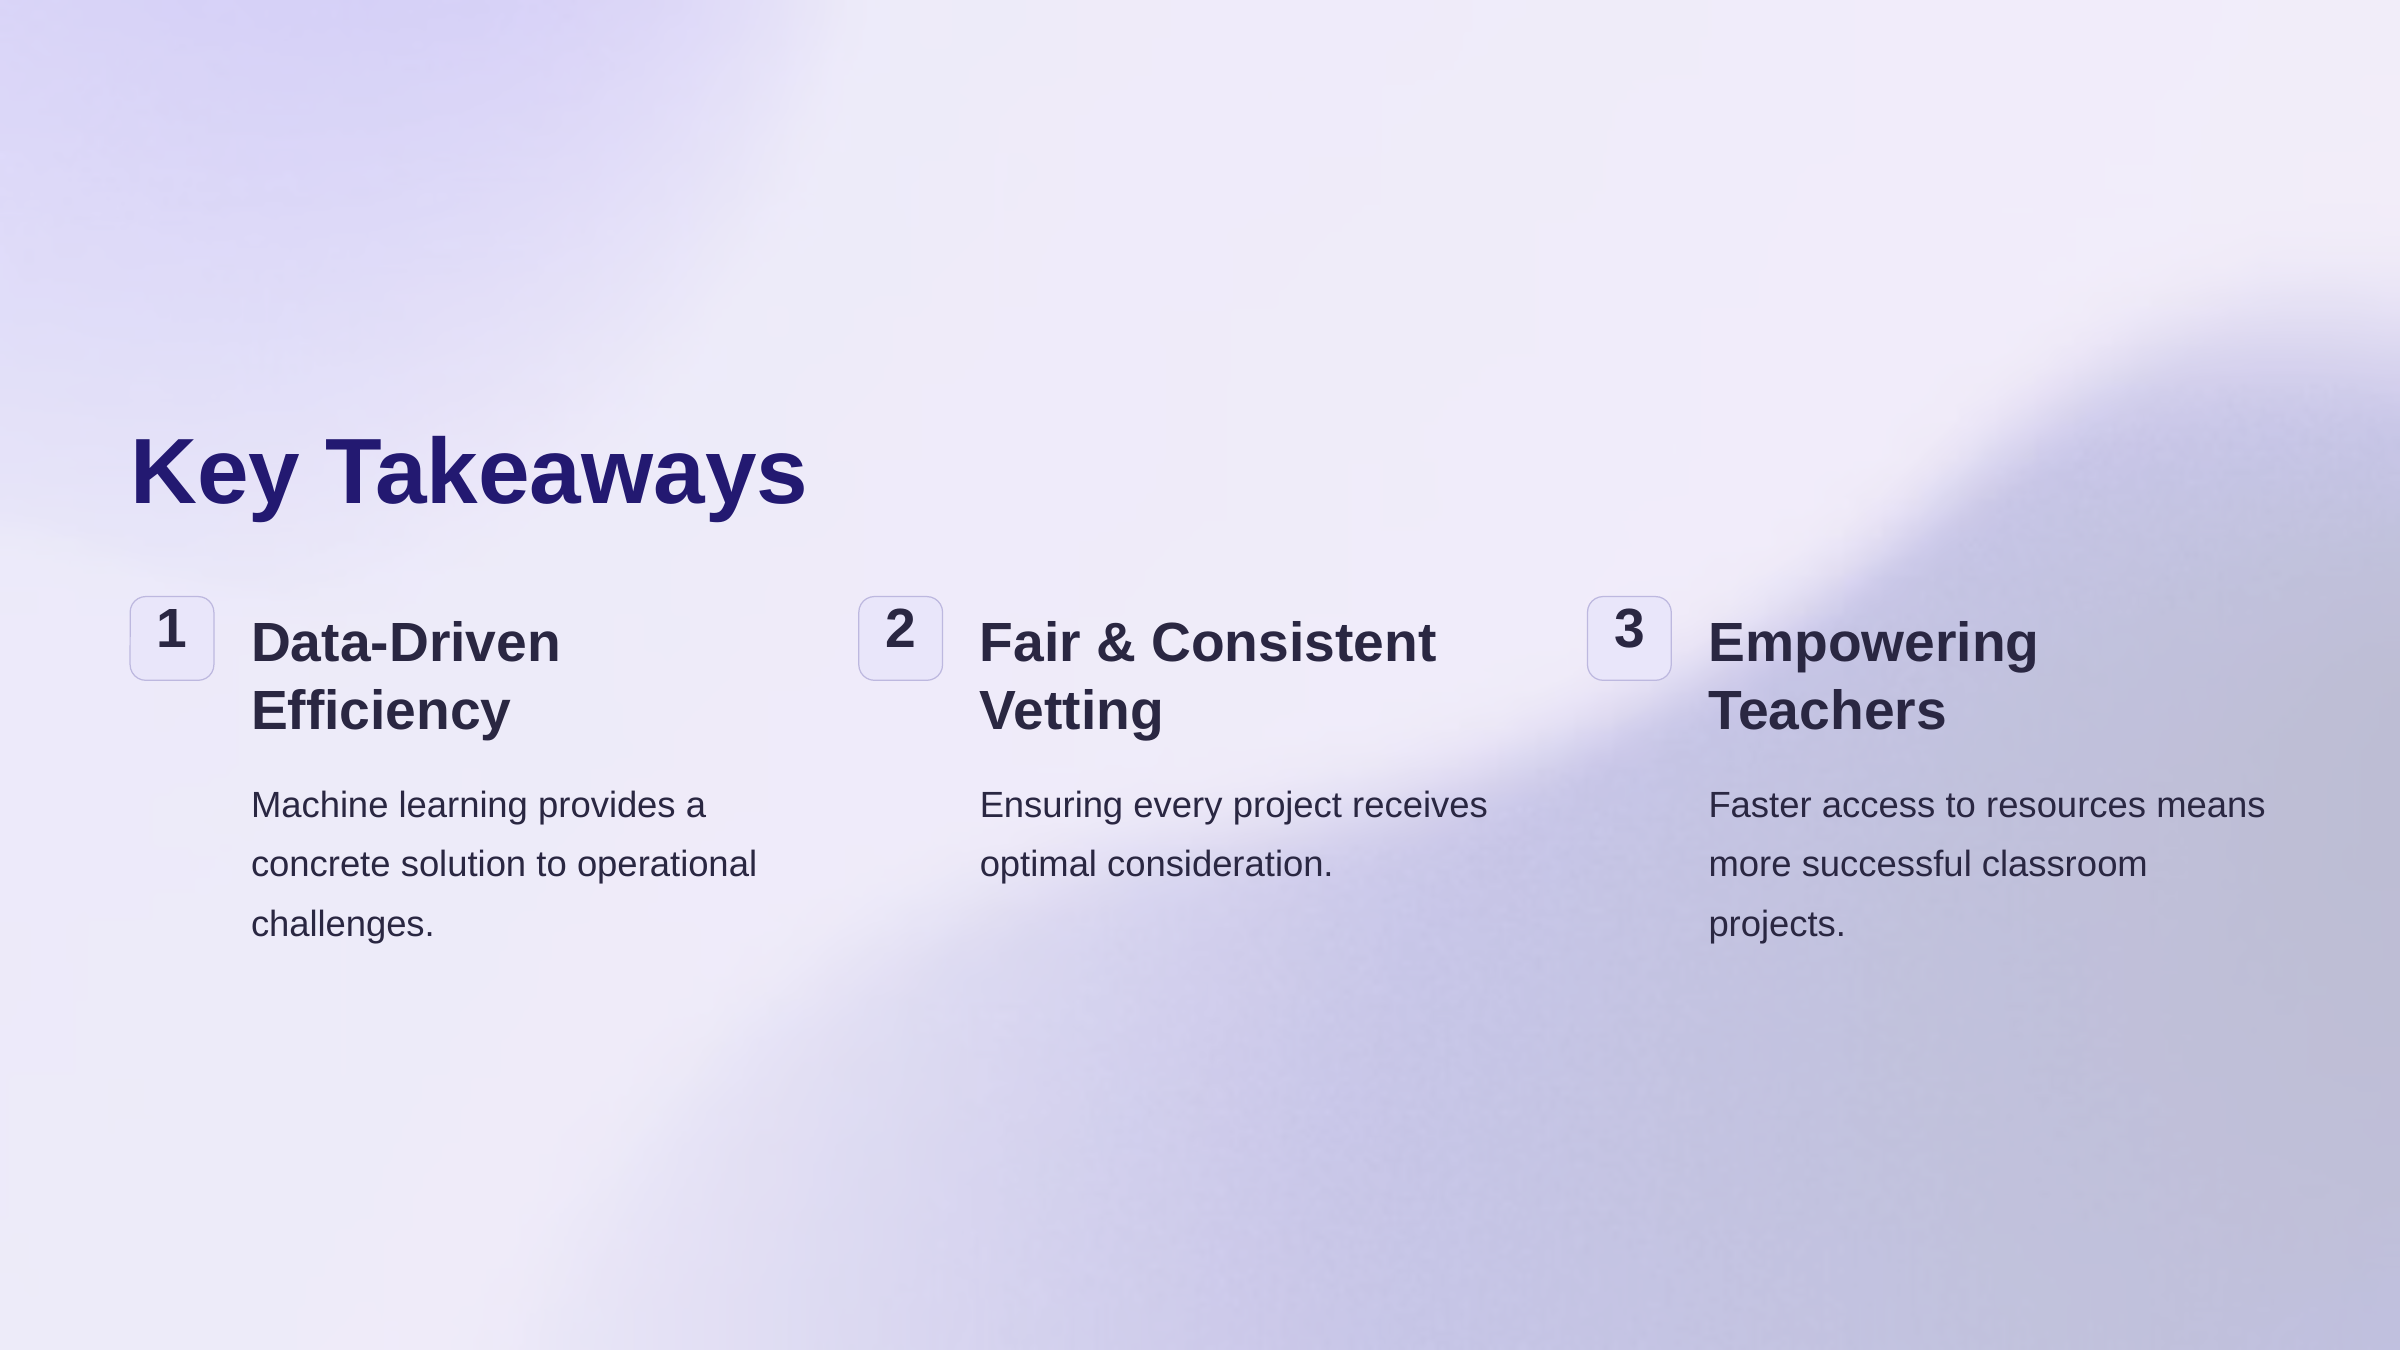

Key Takeaways

1
Data-Driven Efficiency
2
Fair & Consistent Vetting
3
Empowering Teachers
Machine learning provides a concrete solution to operational challenges.
Ensuring every project receives optimal consideration.
Faster access to resources means more successful classroom projects.